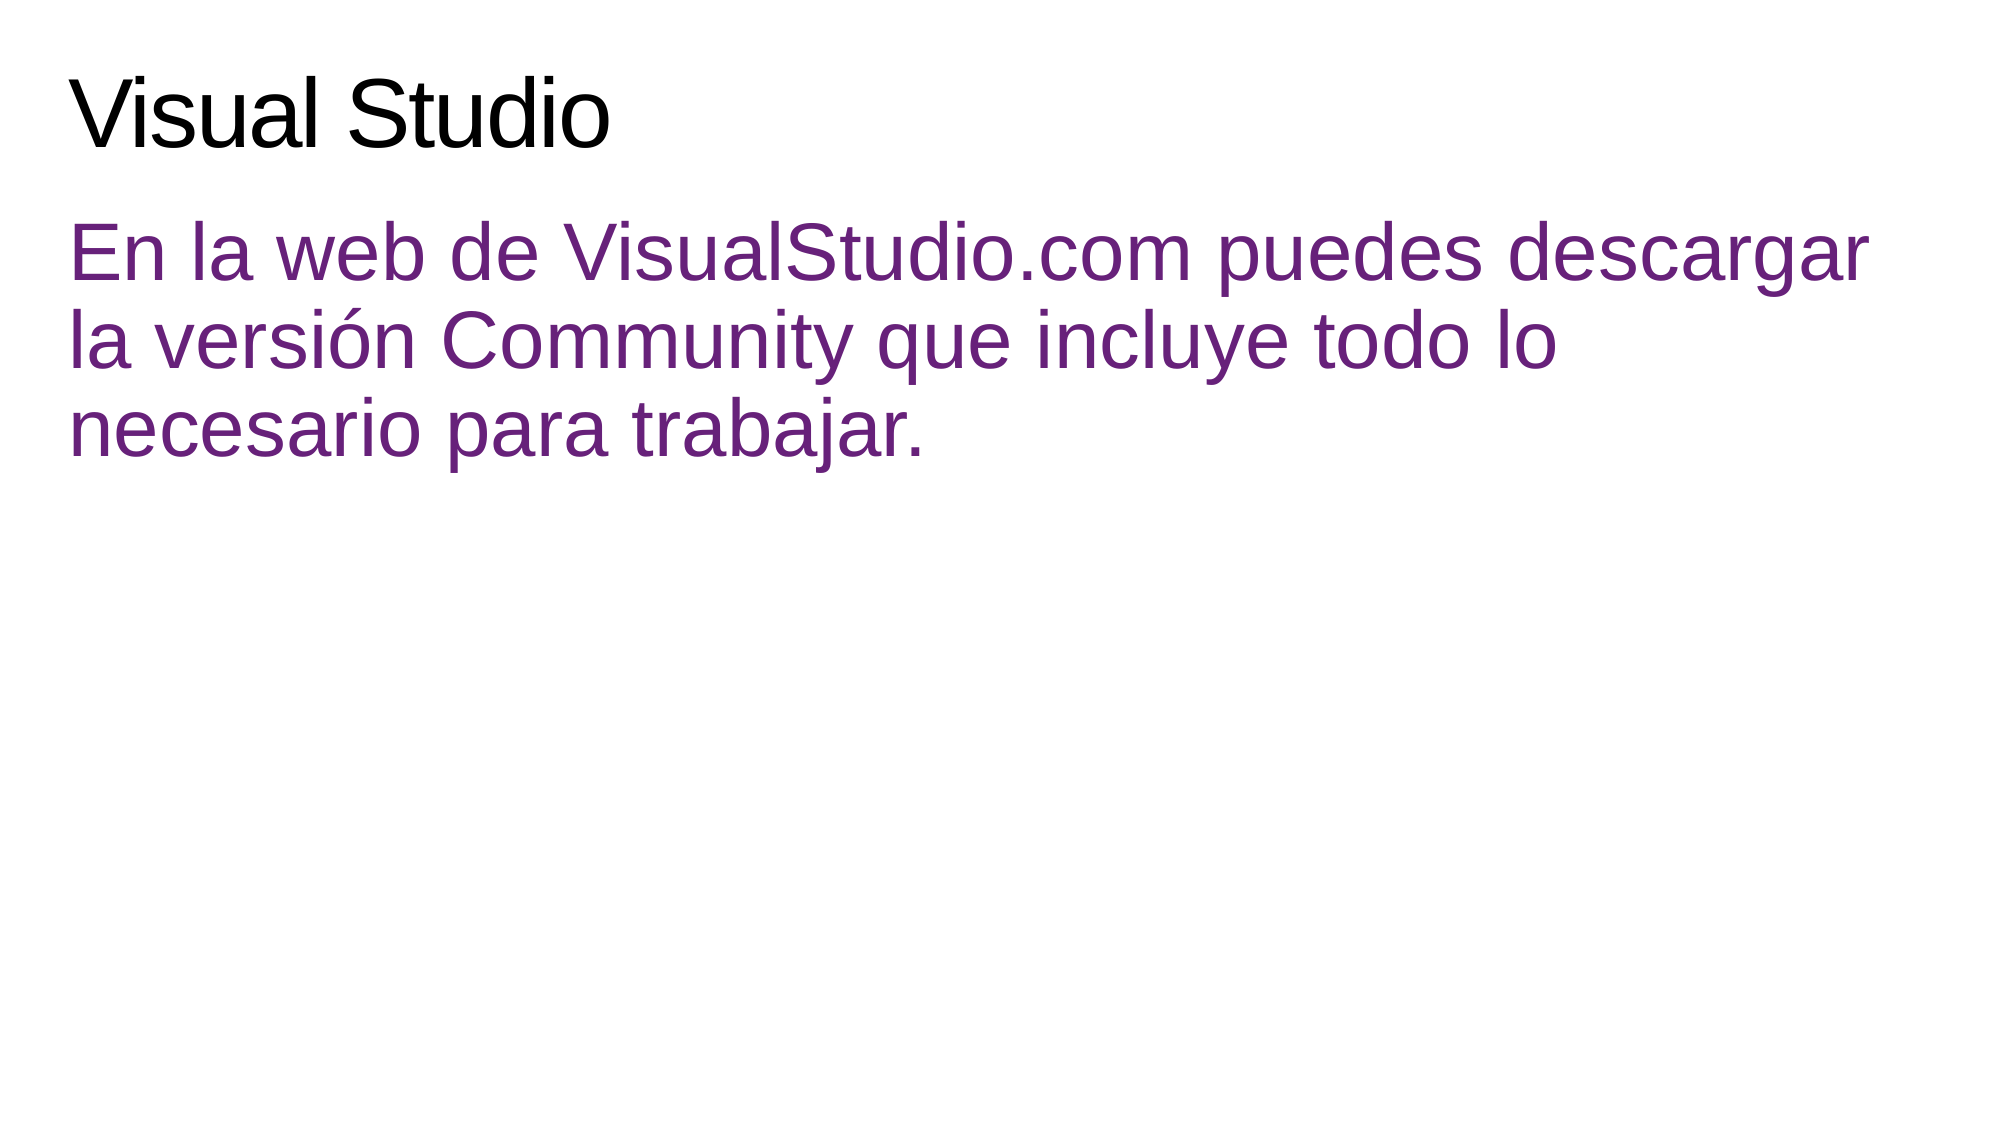

# Visual Studio
En la web de VisualStudio.com puedes descargar la versión Community que incluye todo lo necesario para trabajar.